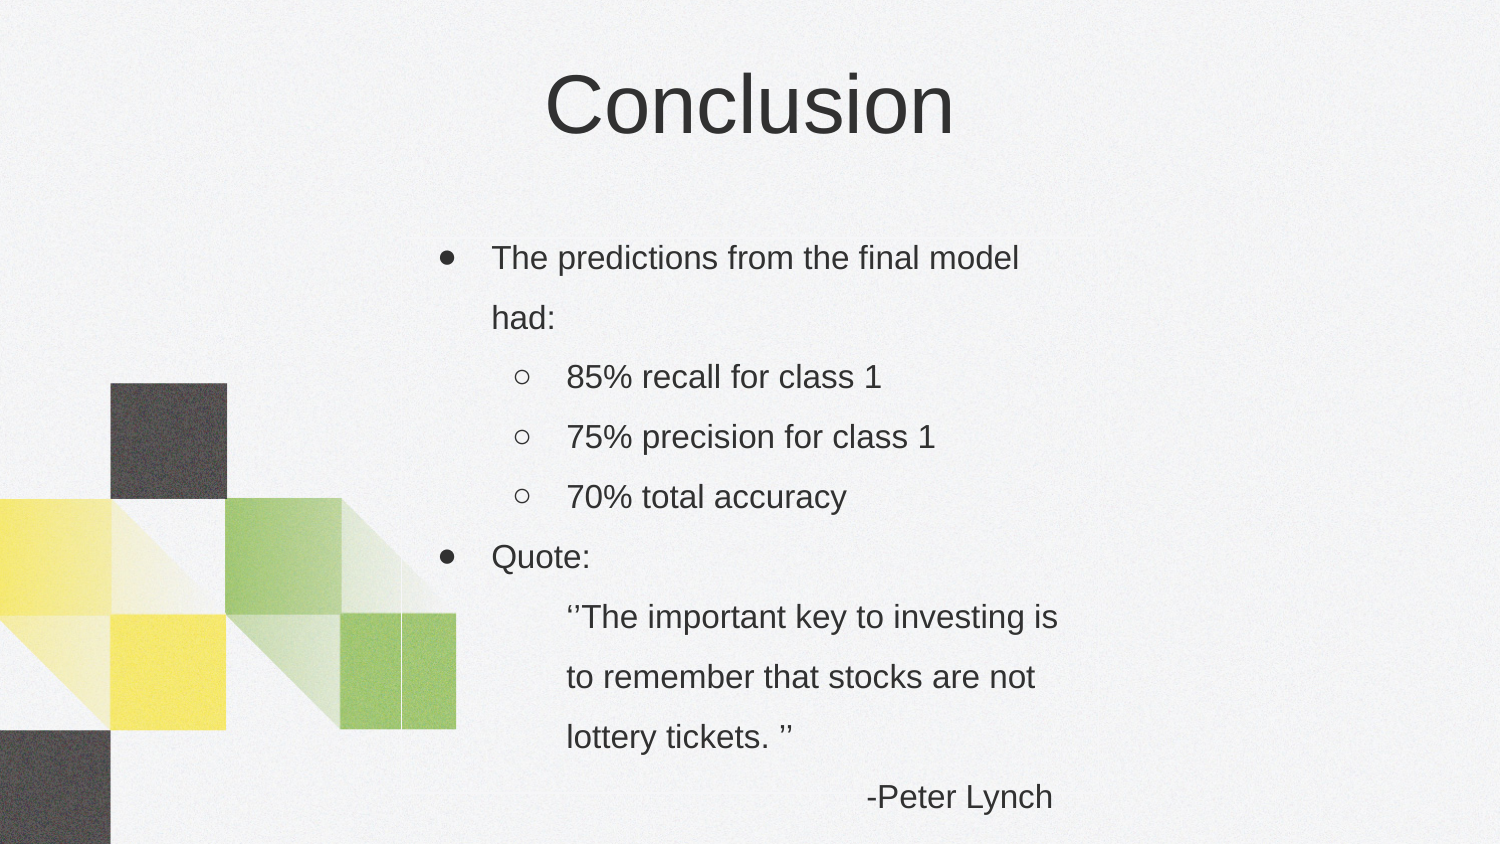

# Conclusion
The predictions from the final model had:
85% recall for class 1
75% precision for class 1
70% total accuracy
Quote:
‘’The important key to investing is to remember that stocks are not lottery tickets. ’’
-Peter Lynch